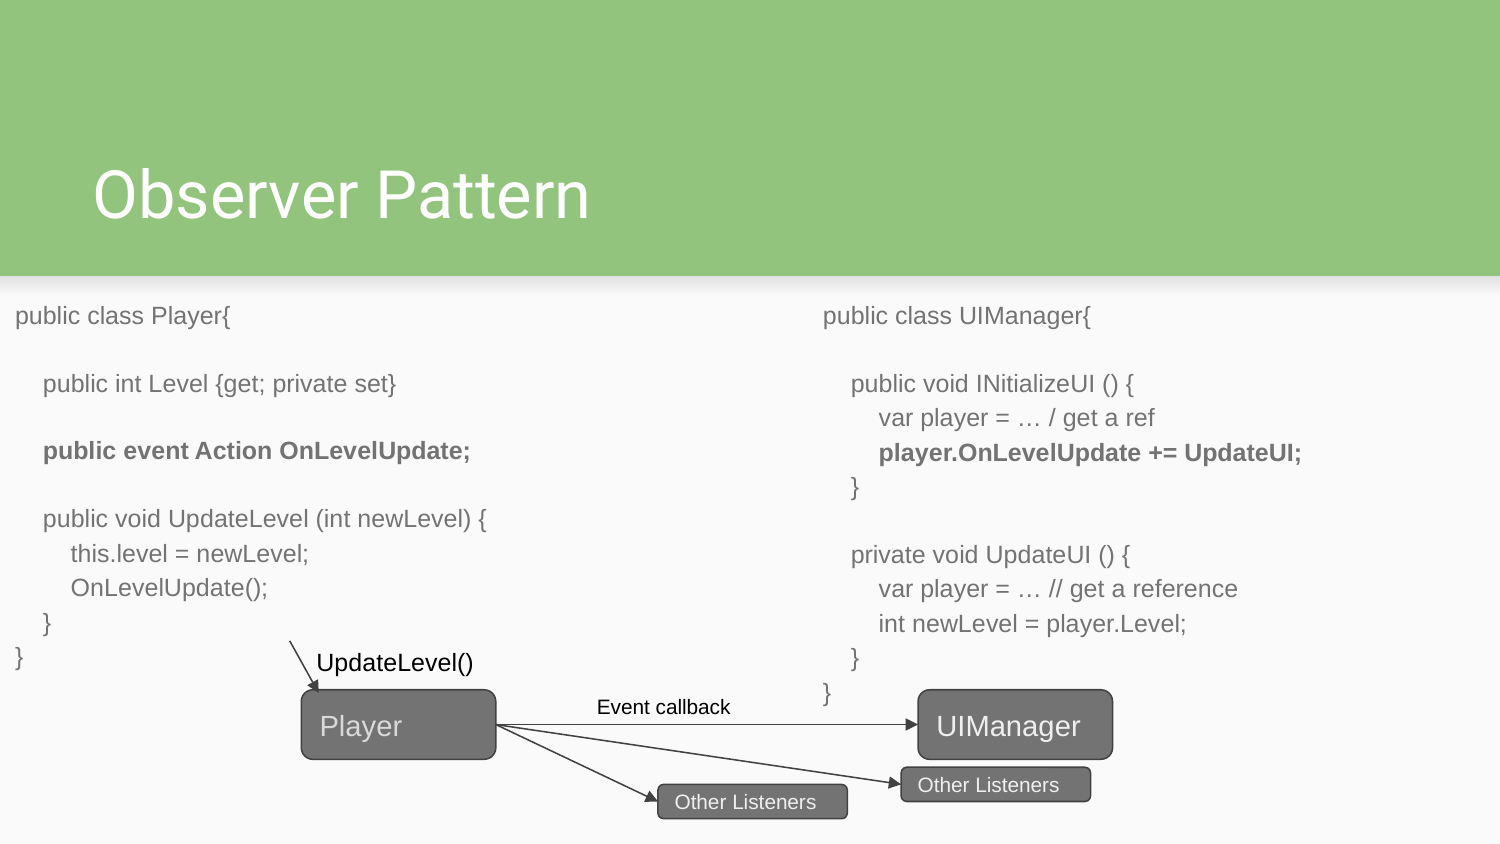

# Observer Pattern
public class Player{
    public int Level {get; private set}
    public event Action OnLevelUpdate;
    public void UpdateLevel (int newLevel) {
        this.level = newLevel;
        OnLevelUpdate();
    }
}
public class UIManager{
    public void INitializeUI () {
        var player = … / get a ref
        player.OnLevelUpdate += UpdateUI;
    }
    private void UpdateUI () {
        var player = … // get a reference
        int newLevel = player.Level;
    }
}
UpdateLevel()
Event callback
Player
UIManager
Other Listeners
Other Listeners